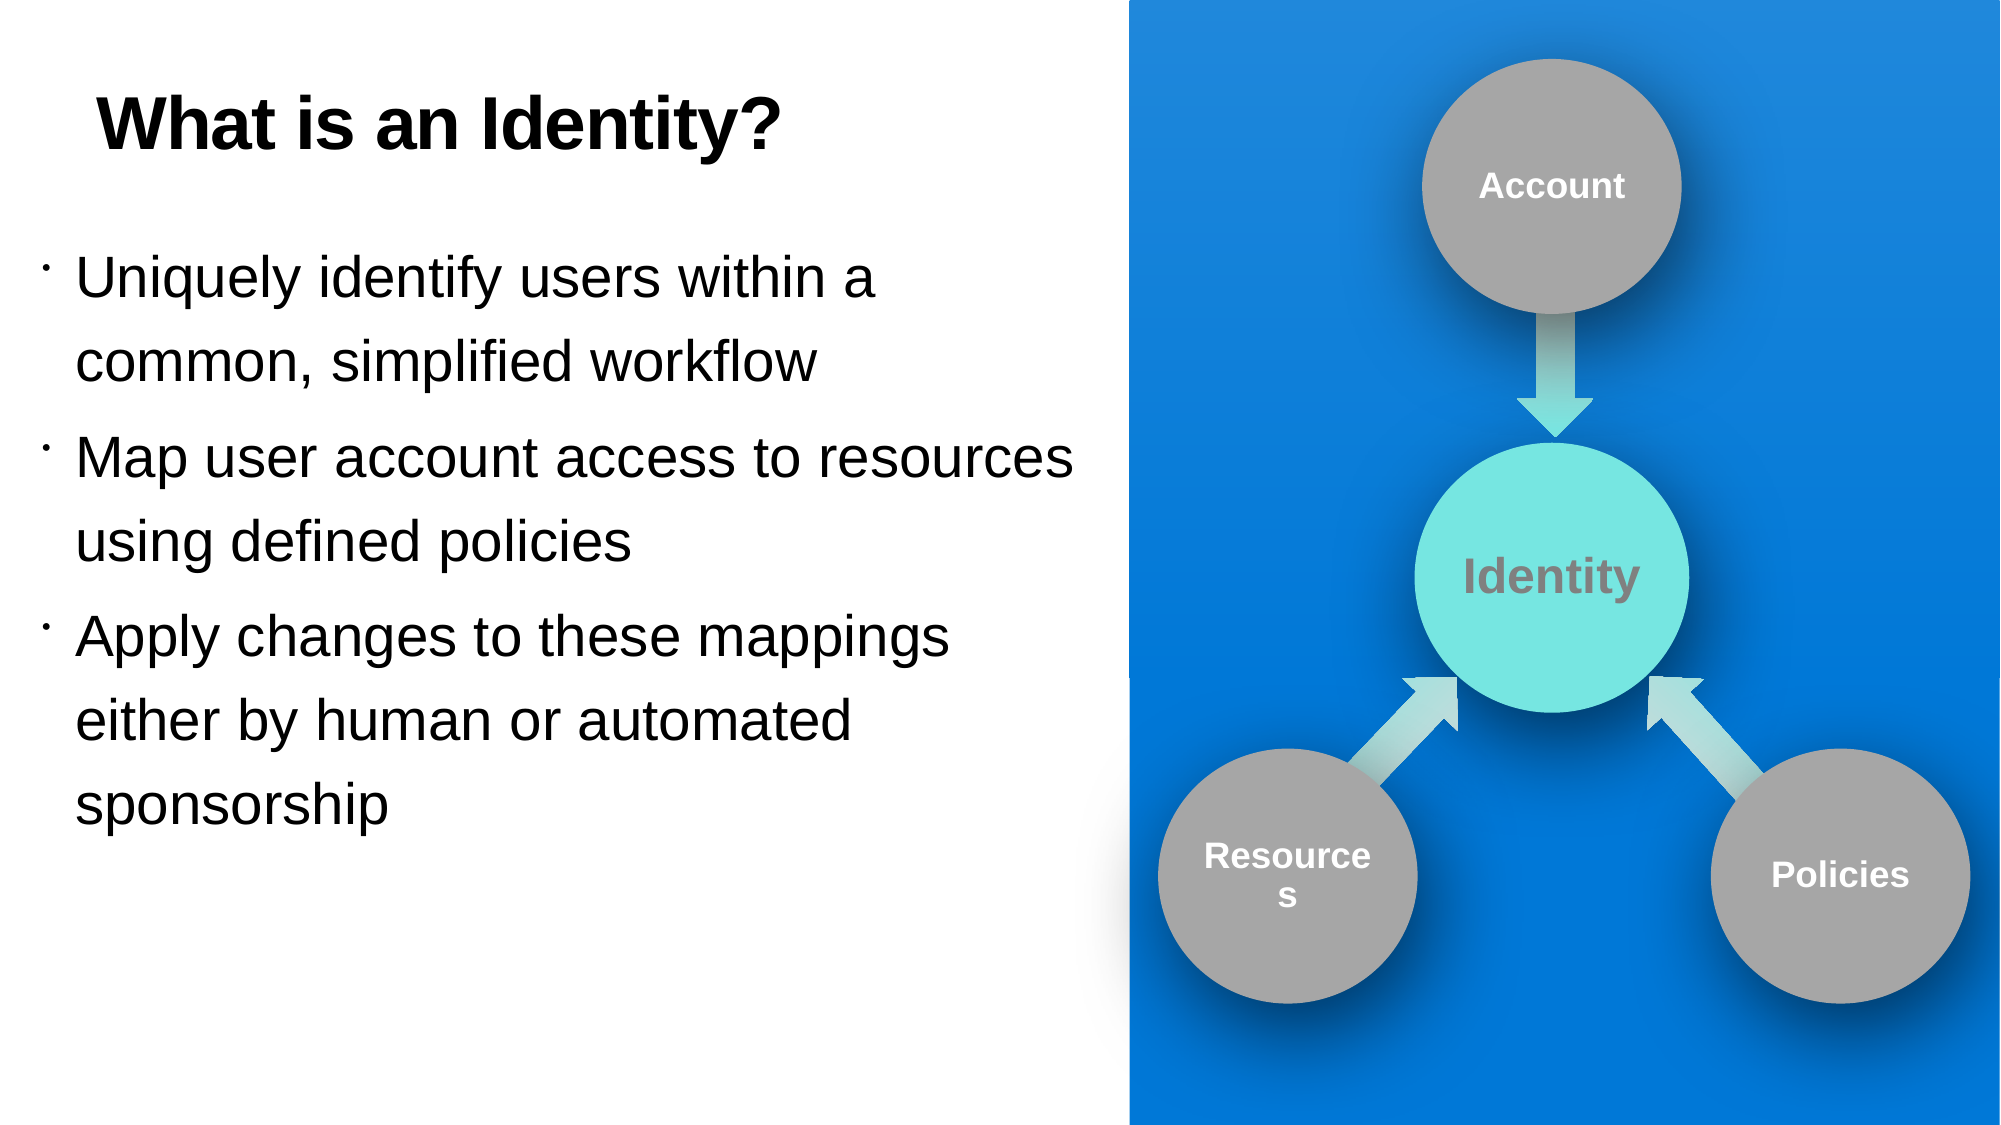

Account

Identity

Resources

Policies
# What is an Identity?
Uniquely identify users within a common, simplified workflow
Map user account access to resources using defined policies
Apply changes to these mappings either by human or automated sponsorship